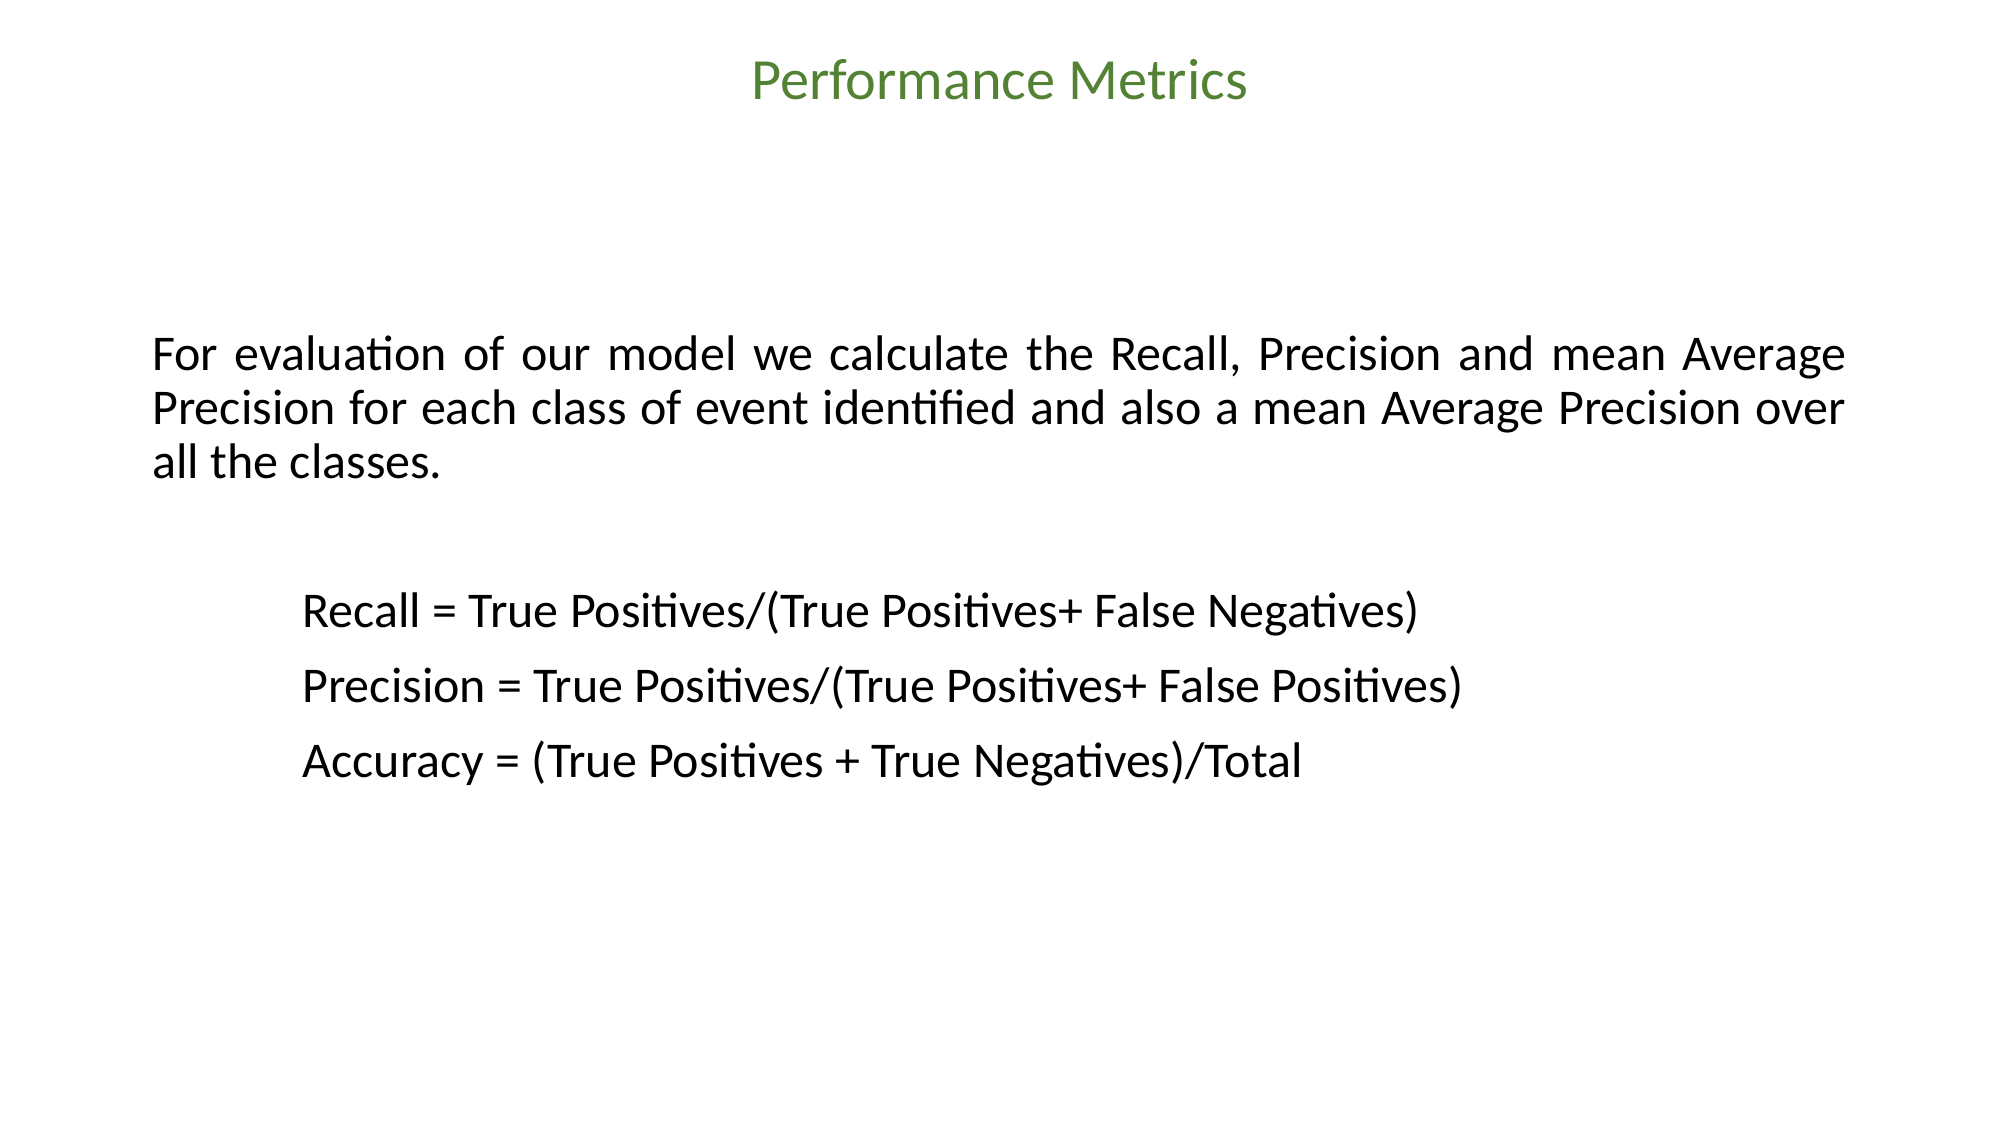

Performance Metrics
For evaluation of our model we calculate the Recall, Precision and mean Average Precision for each class of event identified and also a mean Average Precision over all the classes.

	Recall = True Positives/(True Positives+ False Negatives)
	Precision = True Positives/(True Positives+ False Positives)
	Accuracy = (True Positives + True Negatives)/Total